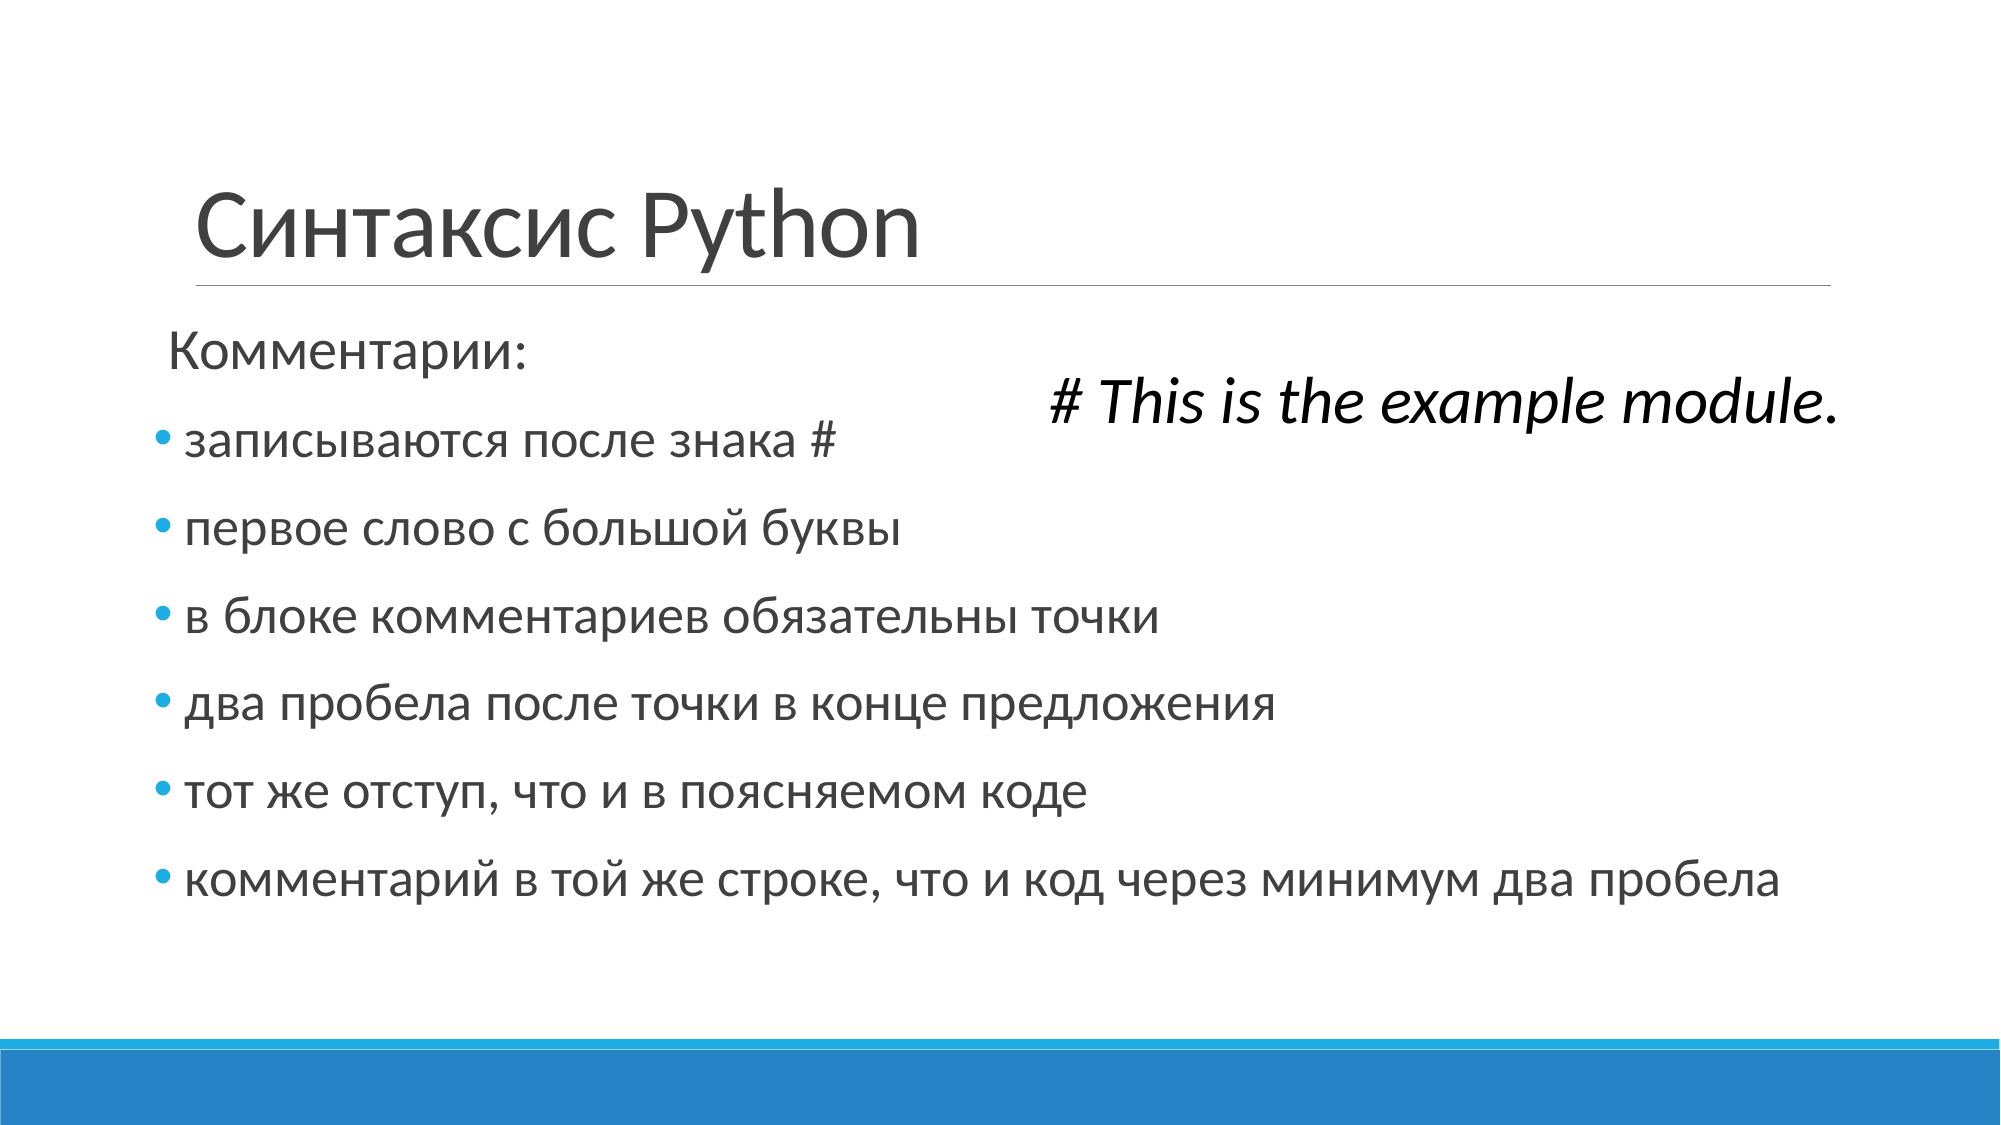

# Синтаксис Python
Комментарии:
 записываются после знака #
 первое слово с большой буквы
 в блоке комментариев обязательны точки
 два пробела после точки в конце предложения
 тот же отступ, что и в поясняемом коде
 комментарий в той же строке, что и код через минимум два пробела
# This is the example module.